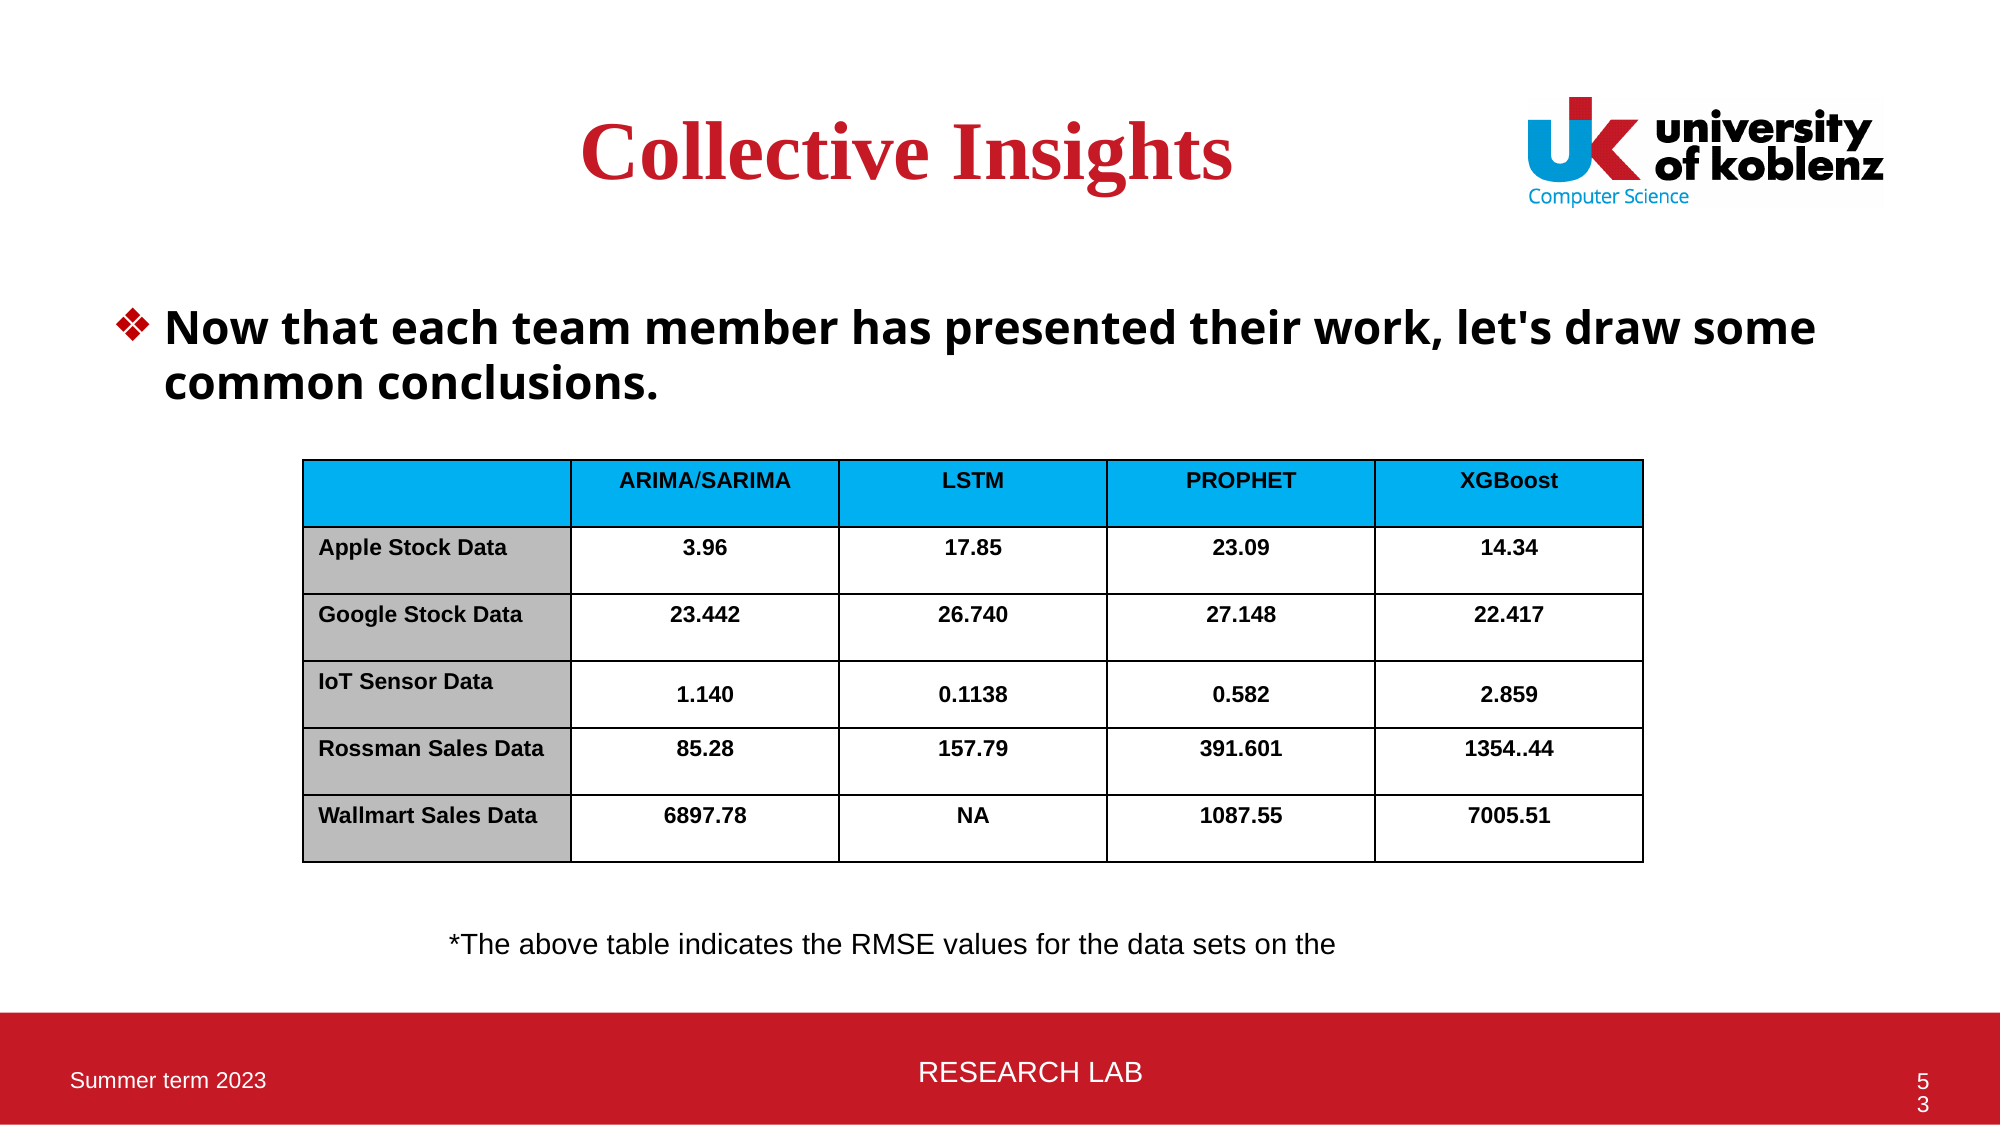

# Collective Insights
Now that each team member has presented their work, let's draw some common conclusions.
|  | ARIMA/SARIMA | LSTM | PROPHET | XGBoost |
| --- | --- | --- | --- | --- |
| Apple Stock Data | 3.96 | 17.85 | 23.09 | 14.34 |
| Google Stock Data | 23.442 | 26.740 | 27.148 | 22.417 |
| IoT Sensor Data | 1.140 | 0.1138 | 0.582 | 2.859 |
| Rossman Sales Data | 85.28 | 157.79 | 391.601 | 1354..44 |
| Wallmart Sales Data | 6897.78 | NA | 1087.55 | 7005.51 |
                              *The above table indicates the RMSE values for the data sets on the
RESEARCH LAB

Summer term 2023
53